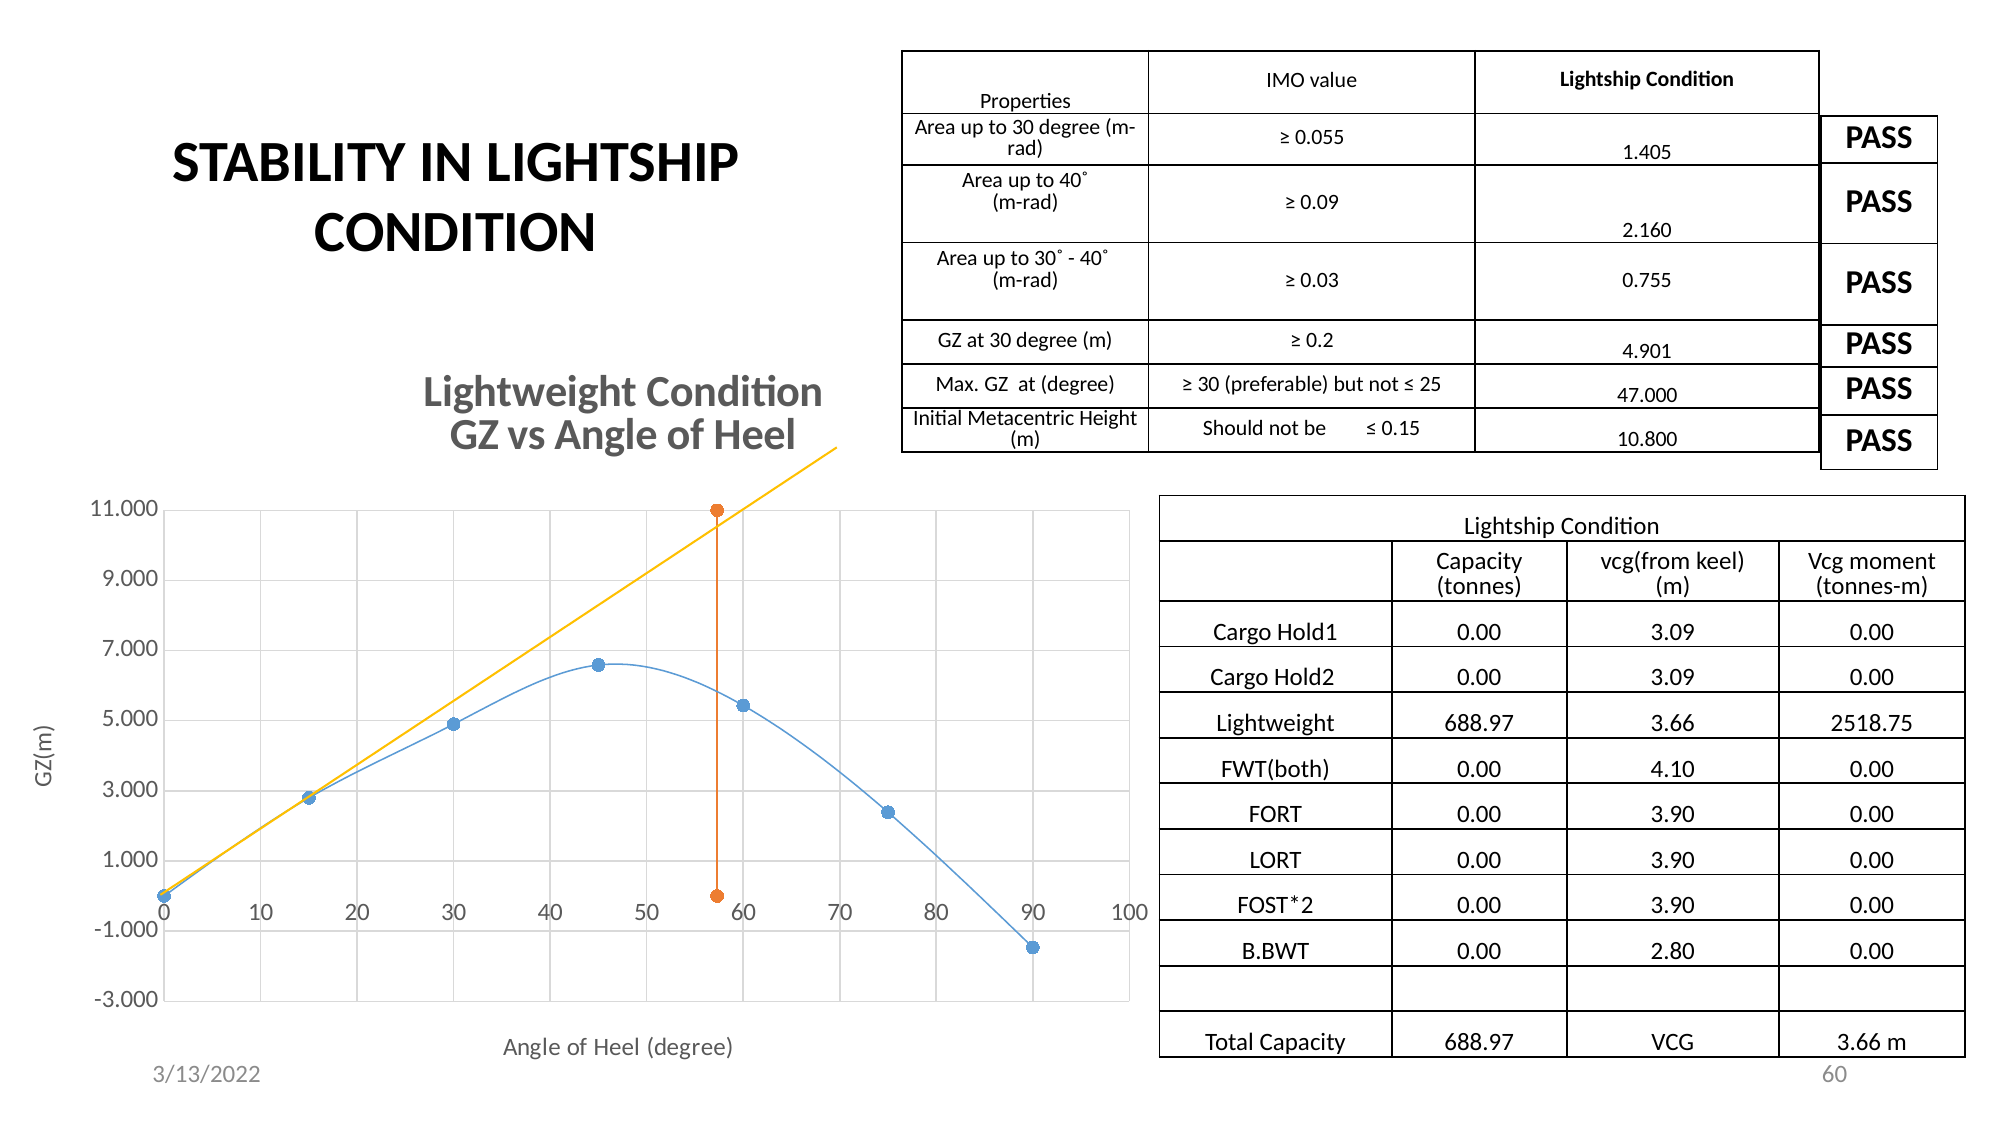

| Properties | IMO value | Lightship Condition |
| --- | --- | --- |
| Area up to 30 degree (m-rad) | ≥ 0.055 | 1.405 |
| Area up to 40˚ (m-rad) | ≥ 0.09 | 2.160 |
| Area up to 30˚ - 40˚ (m-rad) | ≥ 0.03 | 0.755 |
| GZ at 30 degree (m) | ≥ 0.2 | 4.901 |
| Max. GZ at (degree) | ≥ 30 (preferable) but not ≤ 25 | 47.000 |
| Initial Metacentric Height (m) | Should not be ≤ 0.15 | 10.800 |
STABILITY IN LIGHTSHIP CONDITION
| PASS |
| --- |
| PASS |
| PASS |
| PASS |
| PASS |
| PASS |

### Chart: Lightweight Condition
GZ vs Angle of Heel

| Category | Lightweight |  |
|---|---|---|
| Lightship Condition |  |  |  |
| --- | --- | --- | --- |
|  | Capacity (tonnes) | vcg(from keel) (m) | Vcg moment (tonnes-m) |
| Cargo Hold1 | 0.00 | 3.09 | 0.00 |
| Cargo Hold2 | 0.00 | 3.09 | 0.00 |
| Lightweight | 688.97 | 3.66 | 2518.75 |
| FWT(both) | 0.00 | 4.10 | 0.00 |
| FORT | 0.00 | 3.90 | 0.00 |
| LORT | 0.00 | 3.90 | 0.00 |
| FOST\*2 | 0.00 | 3.90 | 0.00 |
| B.BWT | 0.00 | 2.80 | 0.00 |
|  |  |  |  |
| Total Capacity | 688.97 | VCG | 3.66 m |
3/13/2022
60